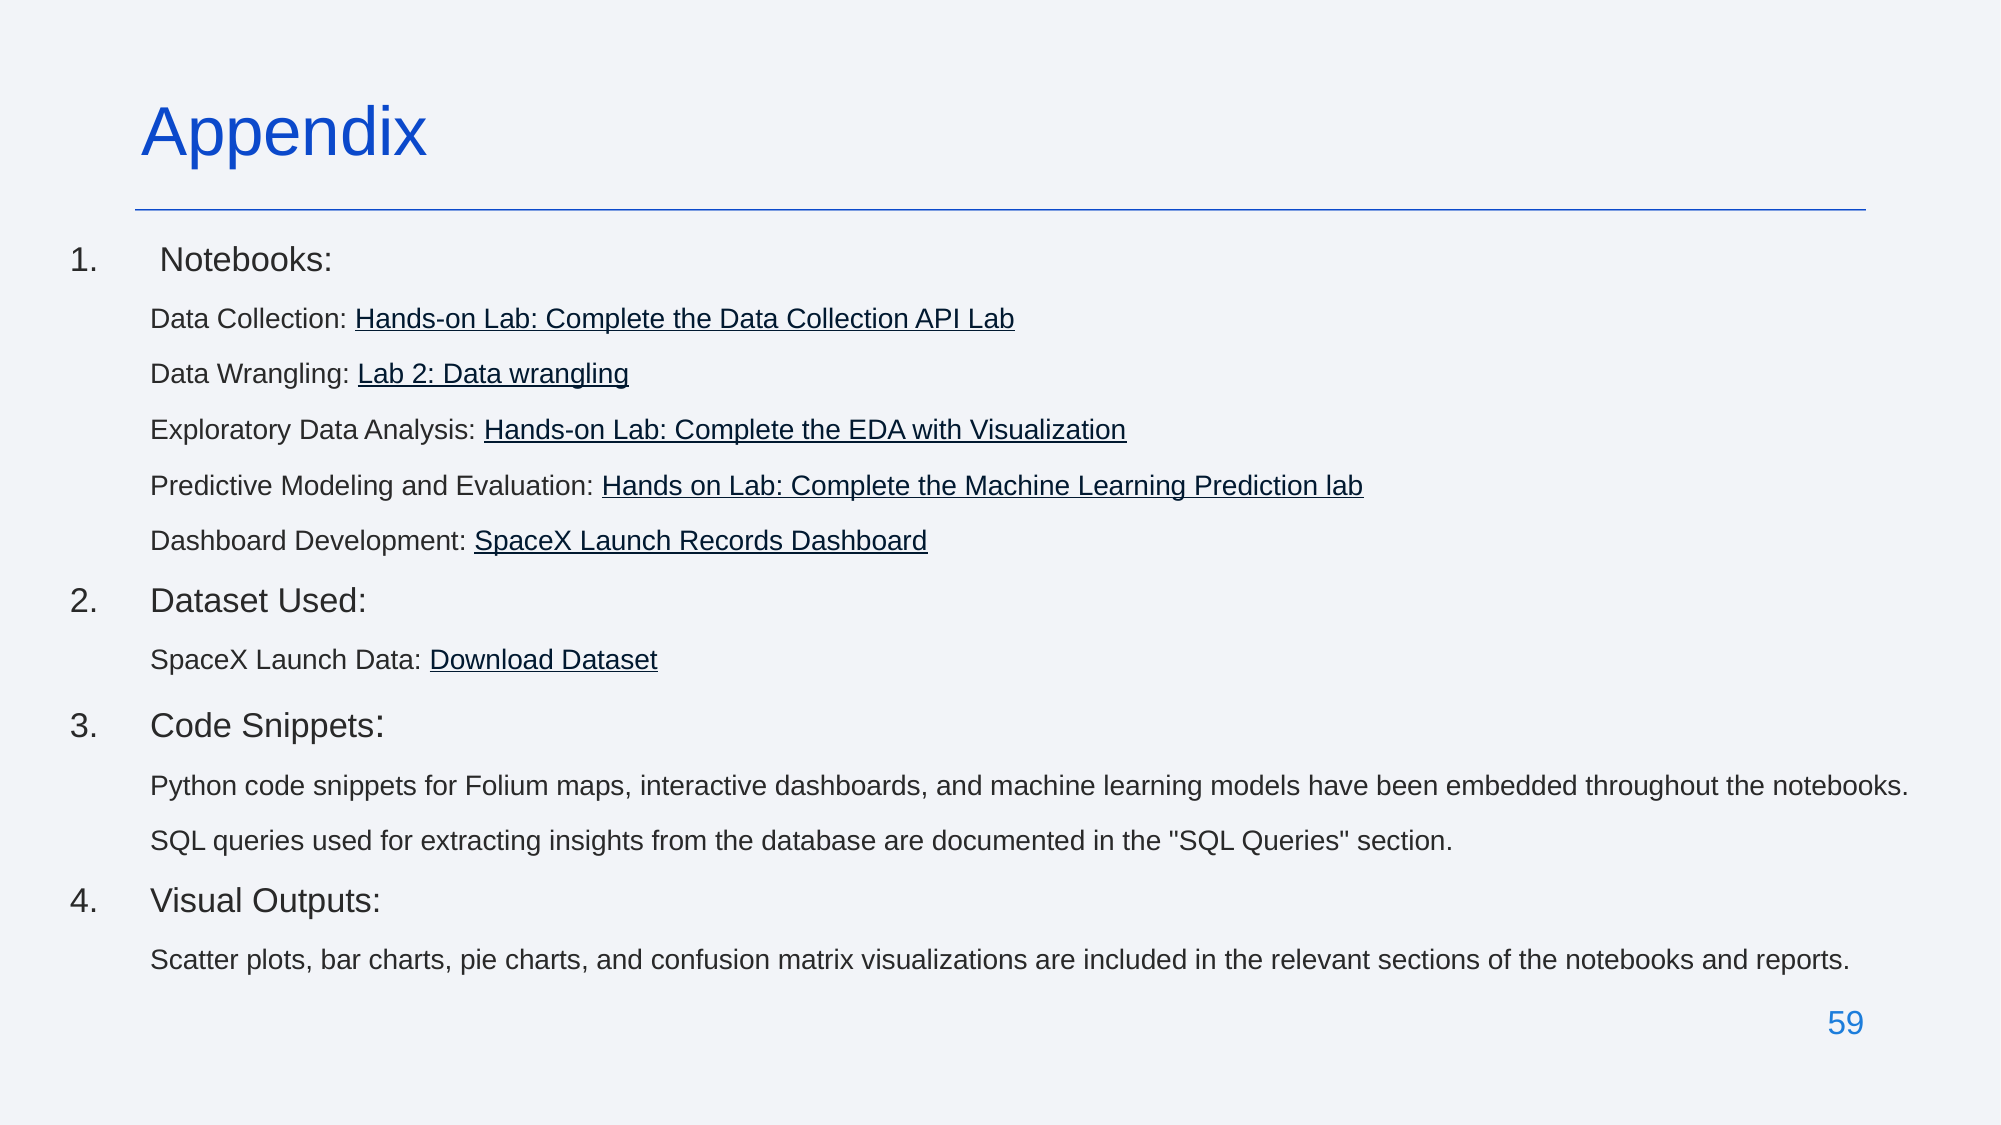

Appendix
 Notebooks:
Data Collection: Hands-on Lab: Complete the Data Collection API Lab
Data Wrangling: Lab 2: Data wrangling
Exploratory Data Analysis: Hands-on Lab: Complete the EDA with Visualization
Predictive Modeling and Evaluation: Hands on Lab: Complete the Machine Learning Prediction lab
Dashboard Development: SpaceX Launch Records Dashboard
Dataset Used:
SpaceX Launch Data: Download Dataset
Code Snippets:
Python code snippets for Folium maps, interactive dashboards, and machine learning models have been embedded throughout the notebooks.
SQL queries used for extracting insights from the database are documented in the "SQL Queries" section.
Visual Outputs:
Scatter plots, bar charts, pie charts, and confusion matrix visualizations are included in the relevant sections of the notebooks and reports.
59